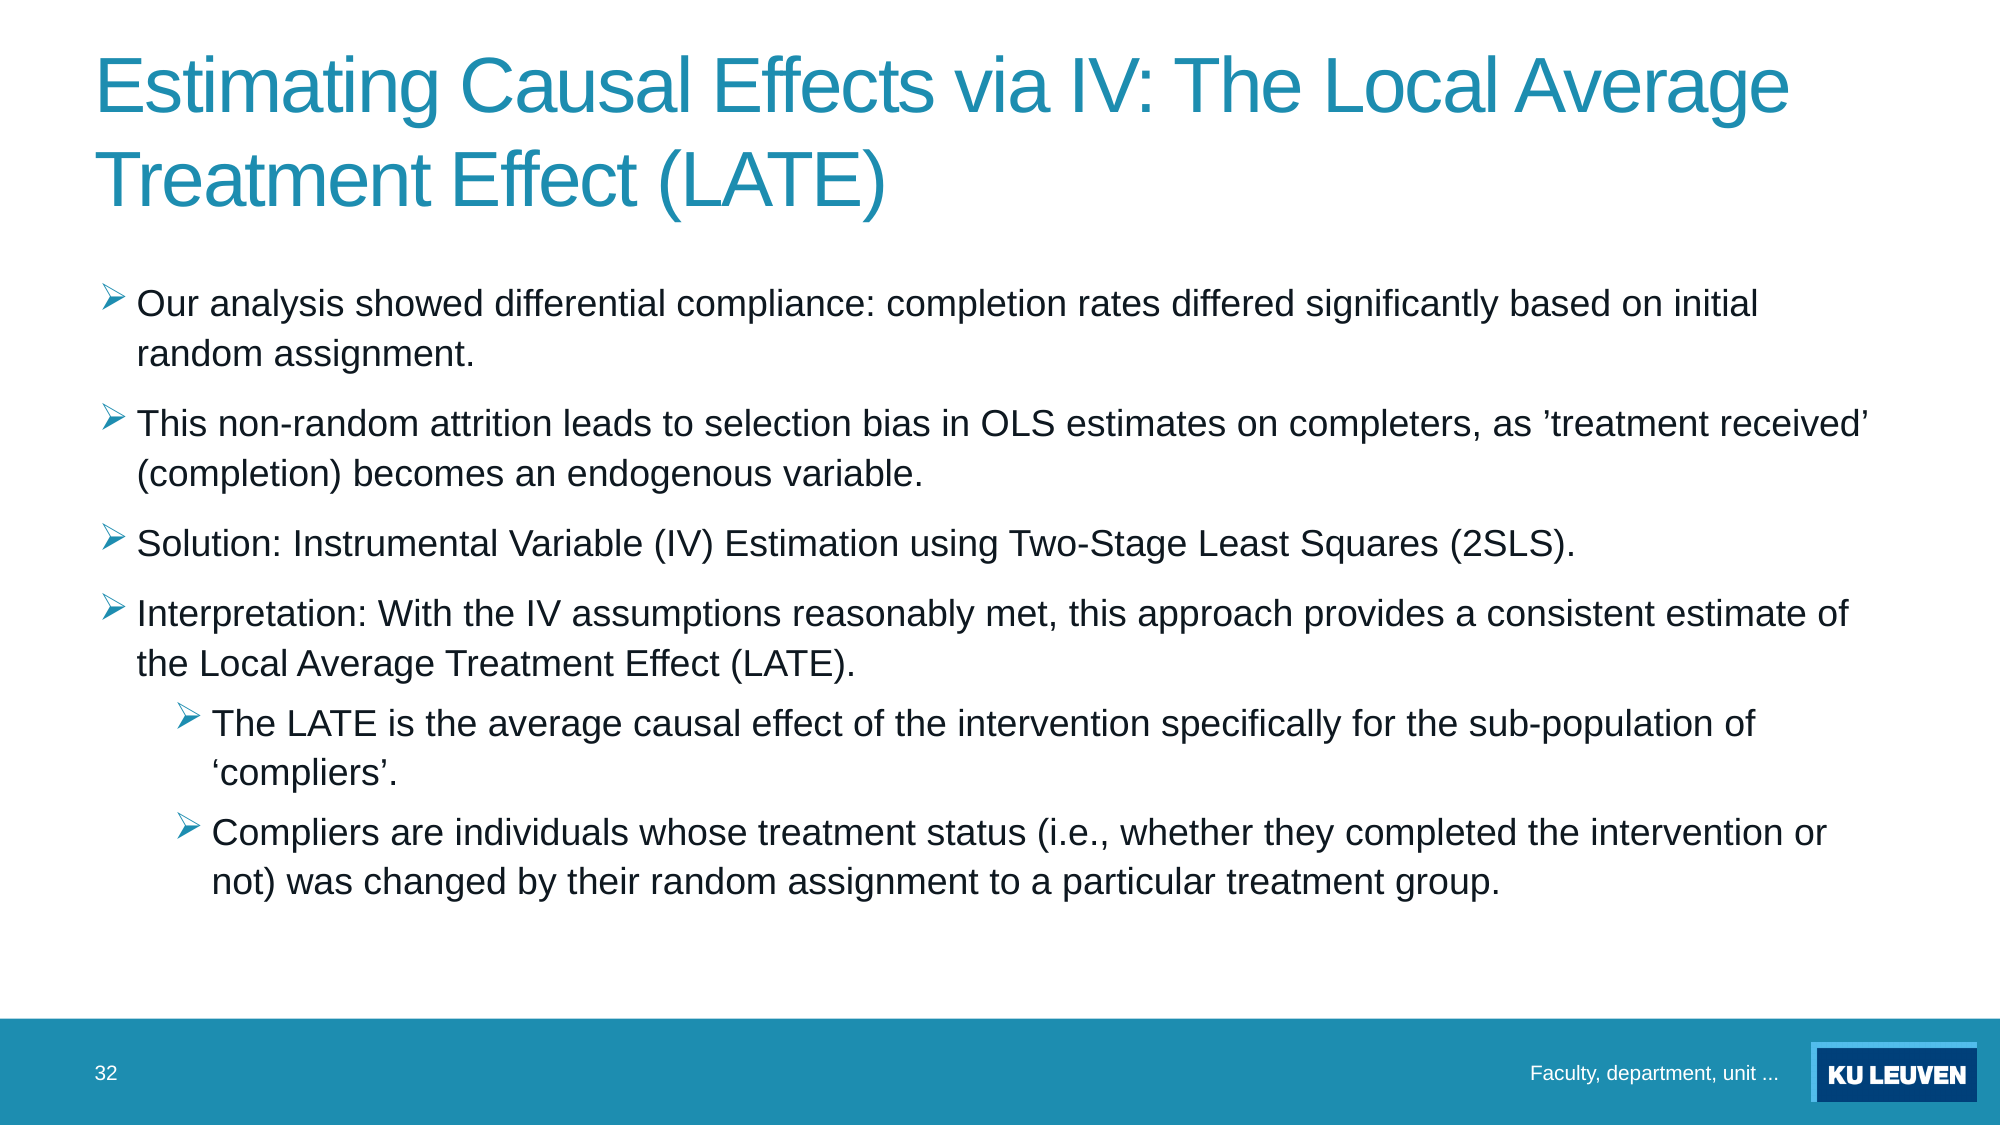

# Estimating Causal Effects via IV: The Local Average Treatment Effect (LATE)
Our analysis showed differential compliance: completion rates differed significantly based on initial random assignment.
This non-random attrition leads to selection bias in OLS estimates on completers, as ’treatment received’ (completion) becomes an endogenous variable.
Solution: Instrumental Variable (IV) Estimation using Two-Stage Least Squares (2SLS).
Interpretation: With the IV assumptions reasonably met, this approach provides a consistent estimate of the Local Average Treatment Effect (LATE).
The LATE is the average causal effect of the intervention specifically for the sub-population of ‘compliers’.
Compliers are individuals whose treatment status (i.e., whether they completed the intervention or not) was changed by their random assignment to a particular treatment group.
32
Faculty, department, unit ...